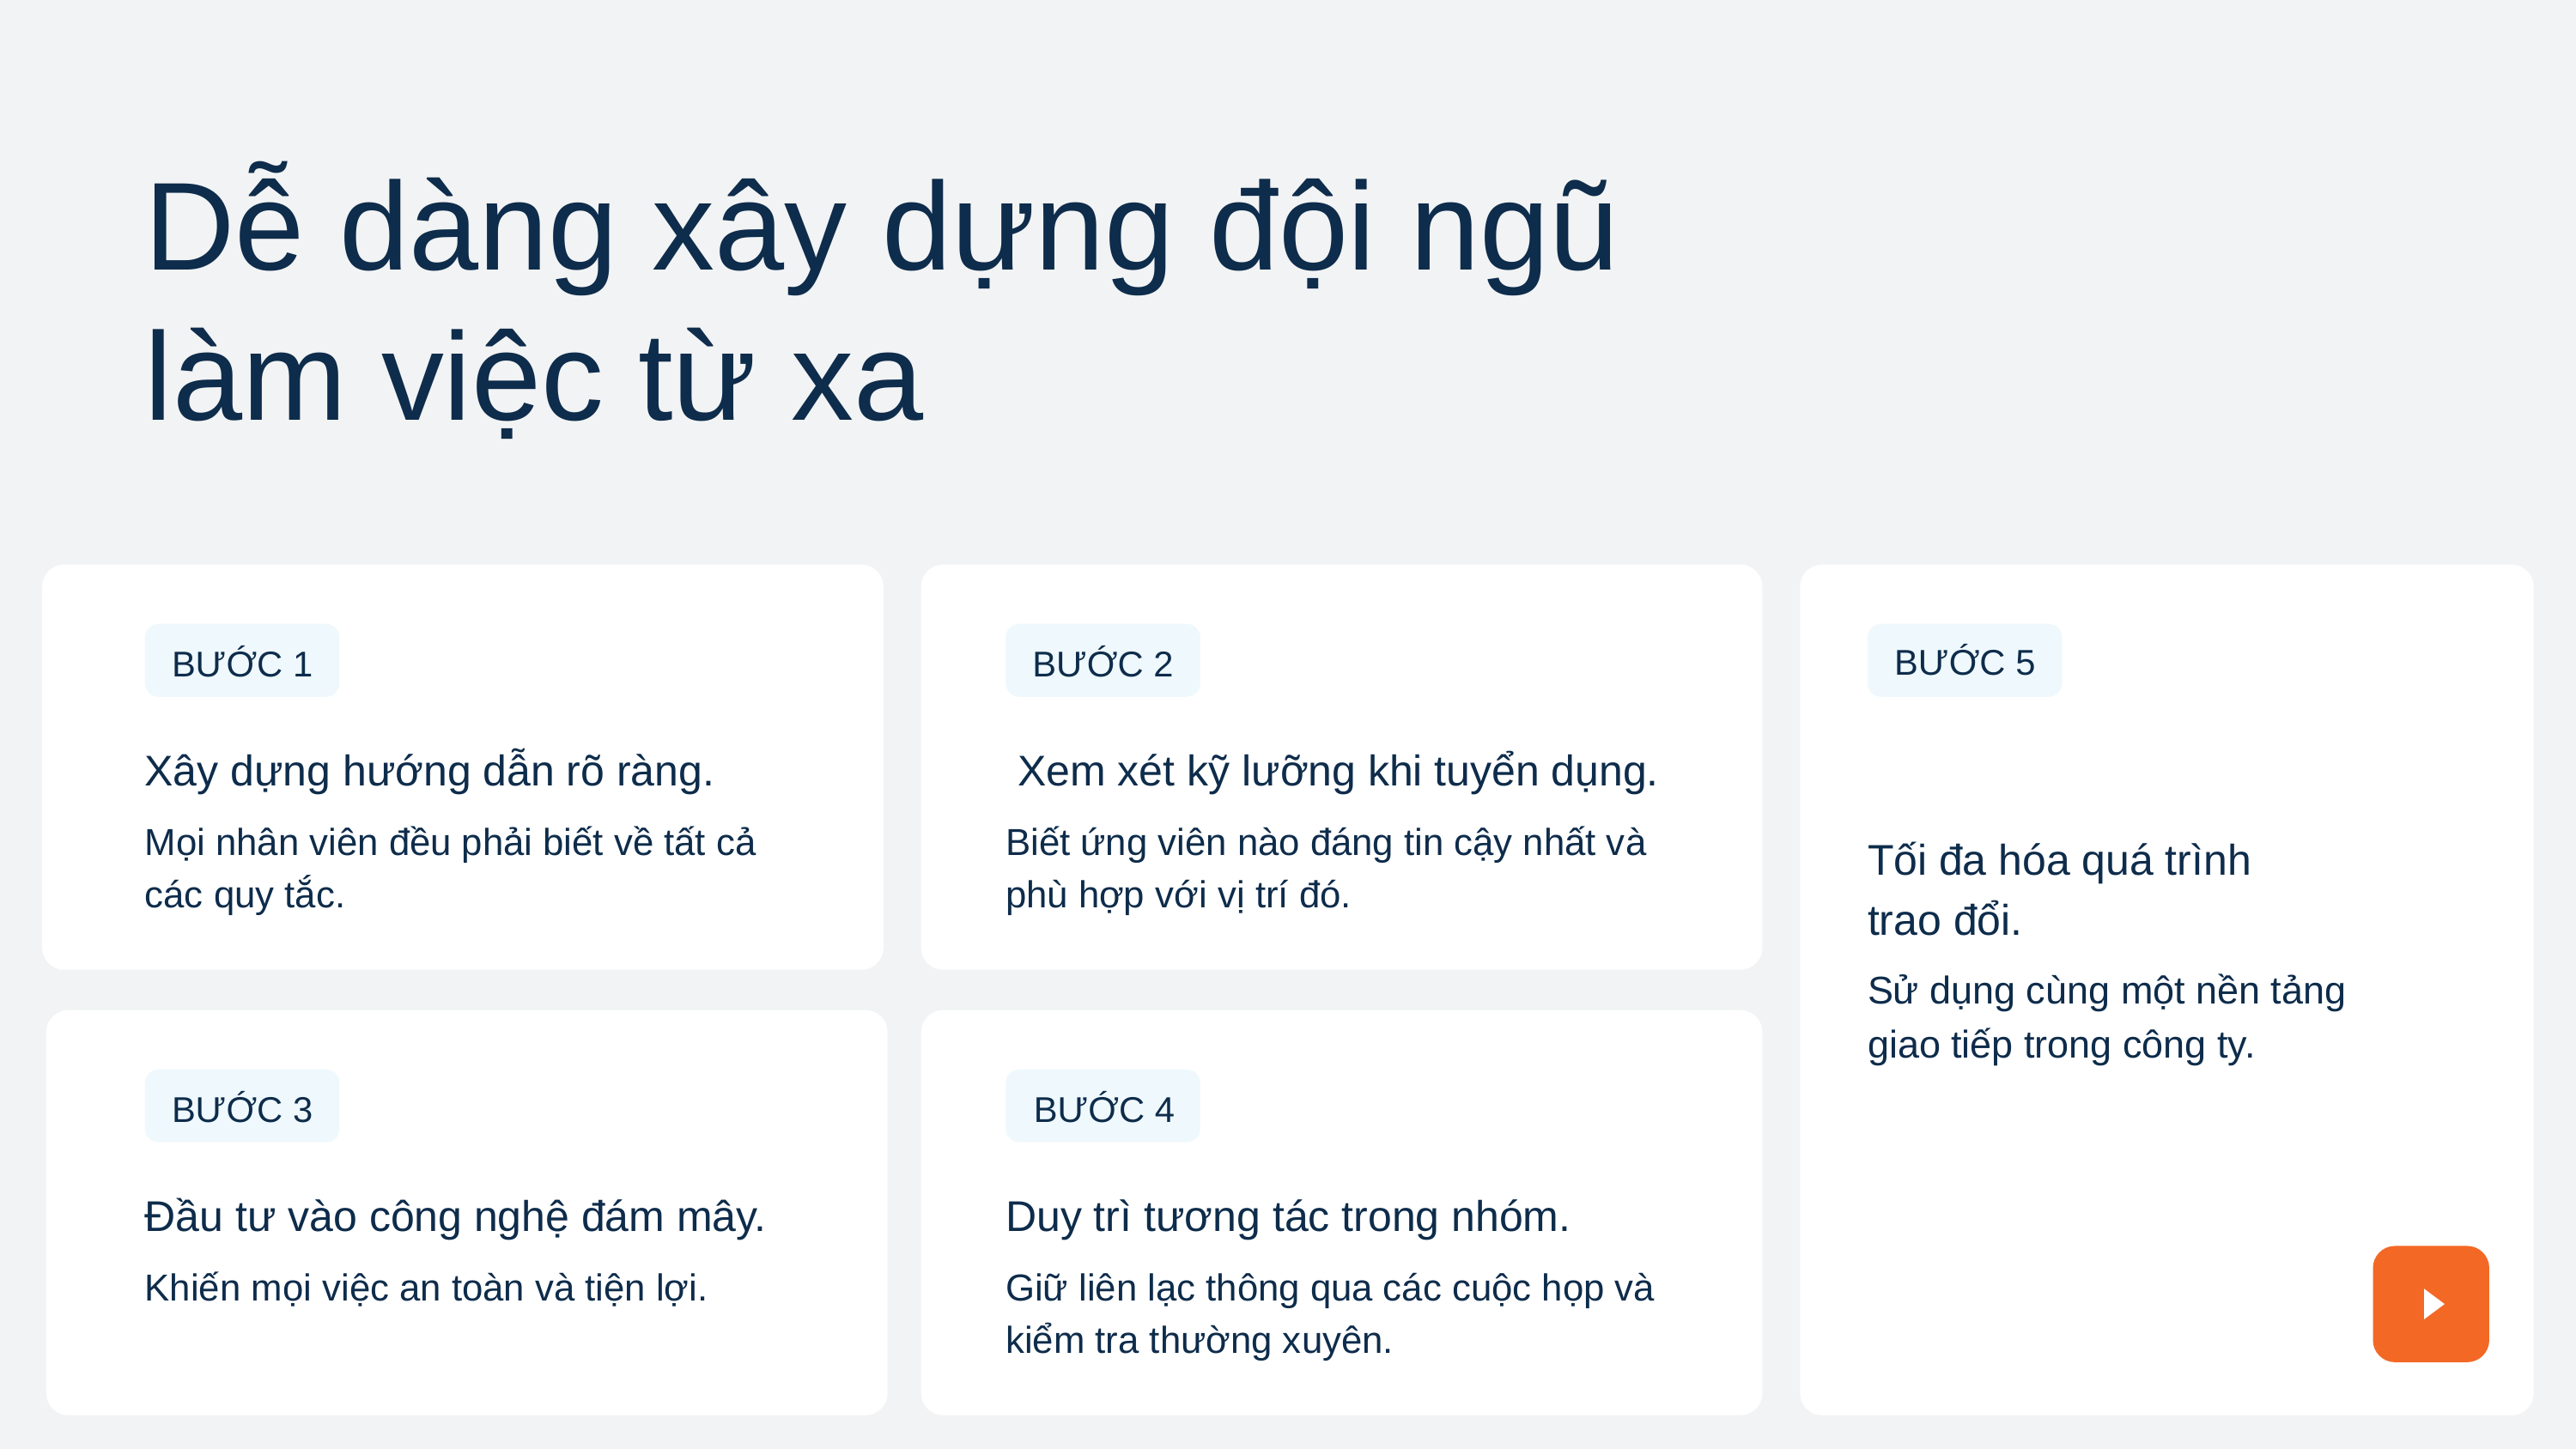

Dễ dàng xây dựng đội ngũ làm việc từ xa

BƯỚC 1
Xây dựng hướng dẫn rõ ràng.
Mọi nhân viên đều phải biết về tất cả các quy tắc.

BƯỚC 2
 Xem xét kỹ lưỡng khi tuyển dụng.
Biết ứng viên nào đáng tin cậy nhất và phù hợp với vị trí đó.

BƯỚC 5
Tối đa hóa quá trình
trao đổi.
Sử dụng cùng một nền tảng giao tiếp trong công ty.

BƯỚC 3
Đầu tư vào công nghệ đám mây.
Khiến mọi việc an toàn và tiện lợi.

BƯỚC 4
Duy trì tương tác trong nhóm.
Giữ liên lạc thông qua các cuộc họp và kiểm tra thường xuyên.